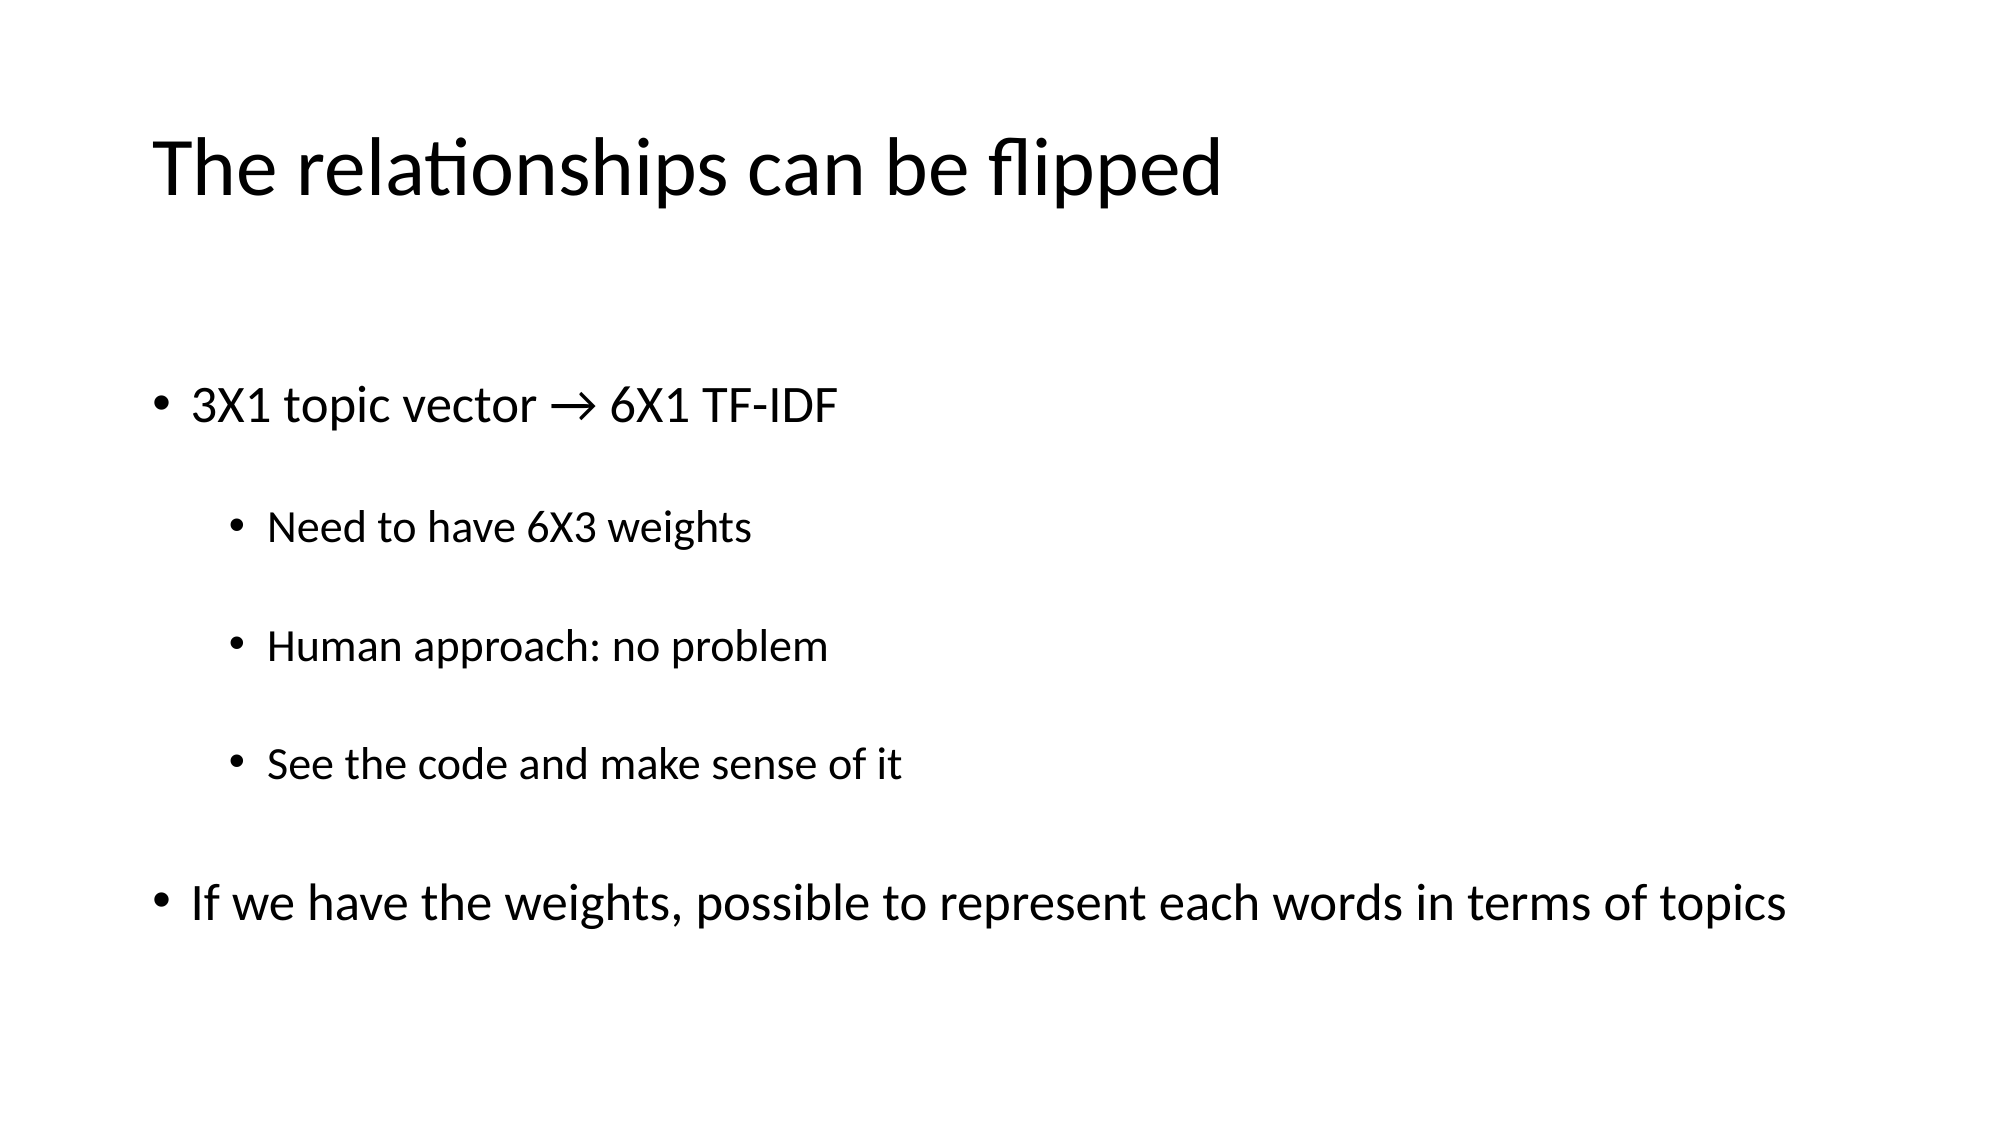

# The relationships can be flipped
3X1 topic vector → 6X1 TF-IDF
Need to have 6X3 weights
Human approach: no problem
See the code and make sense of it
If we have the weights, possible to represent each words in terms of topics